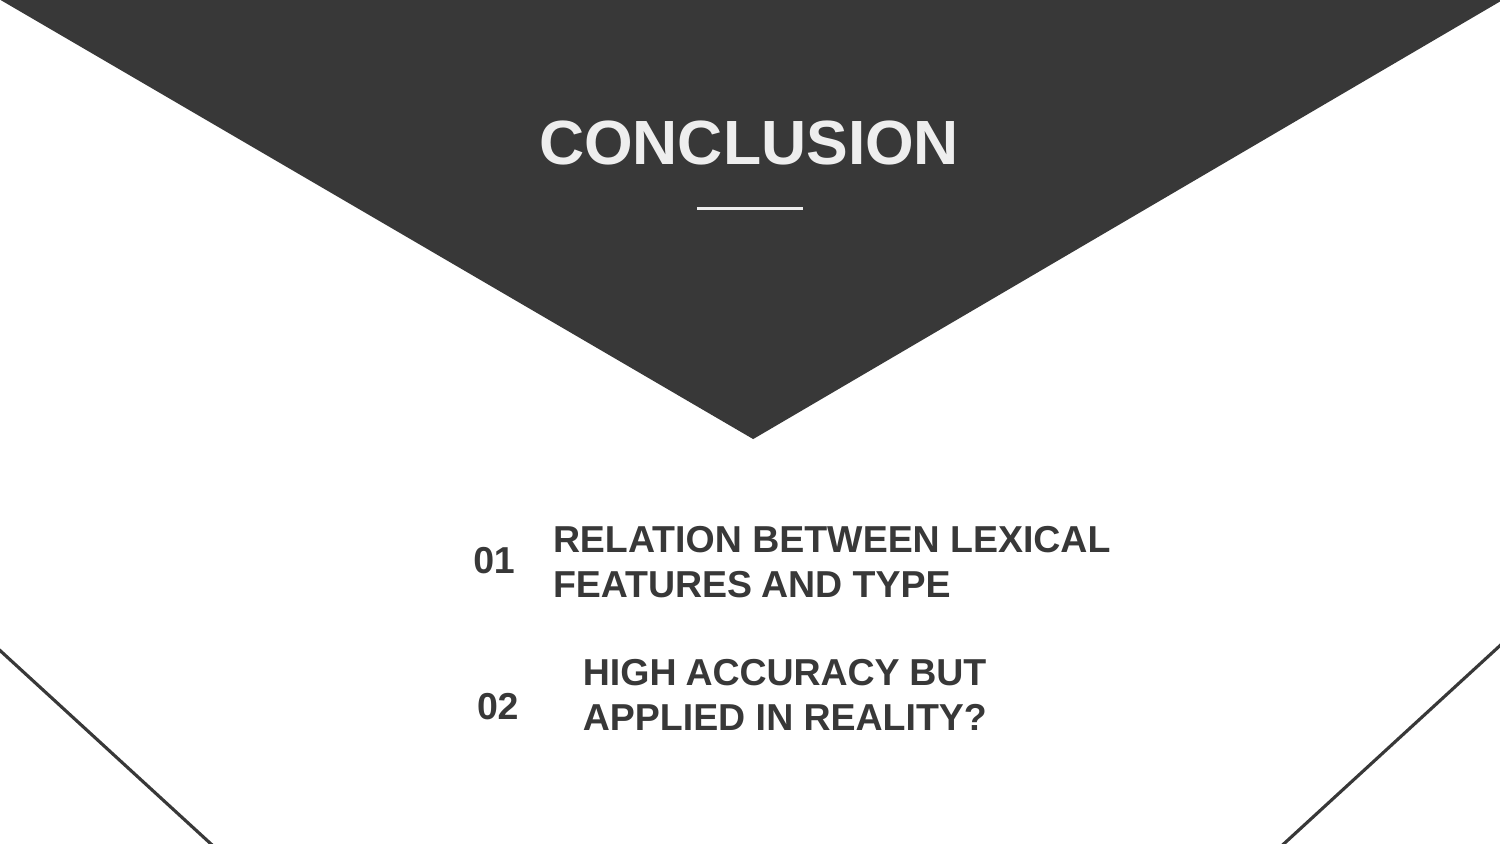

CONCLUSION
# 01
RELATION BETWEEN LEXICAL FEATURES AND TYPE
HIGH ACCURACY BUT APPLIED IN REALITY?
02